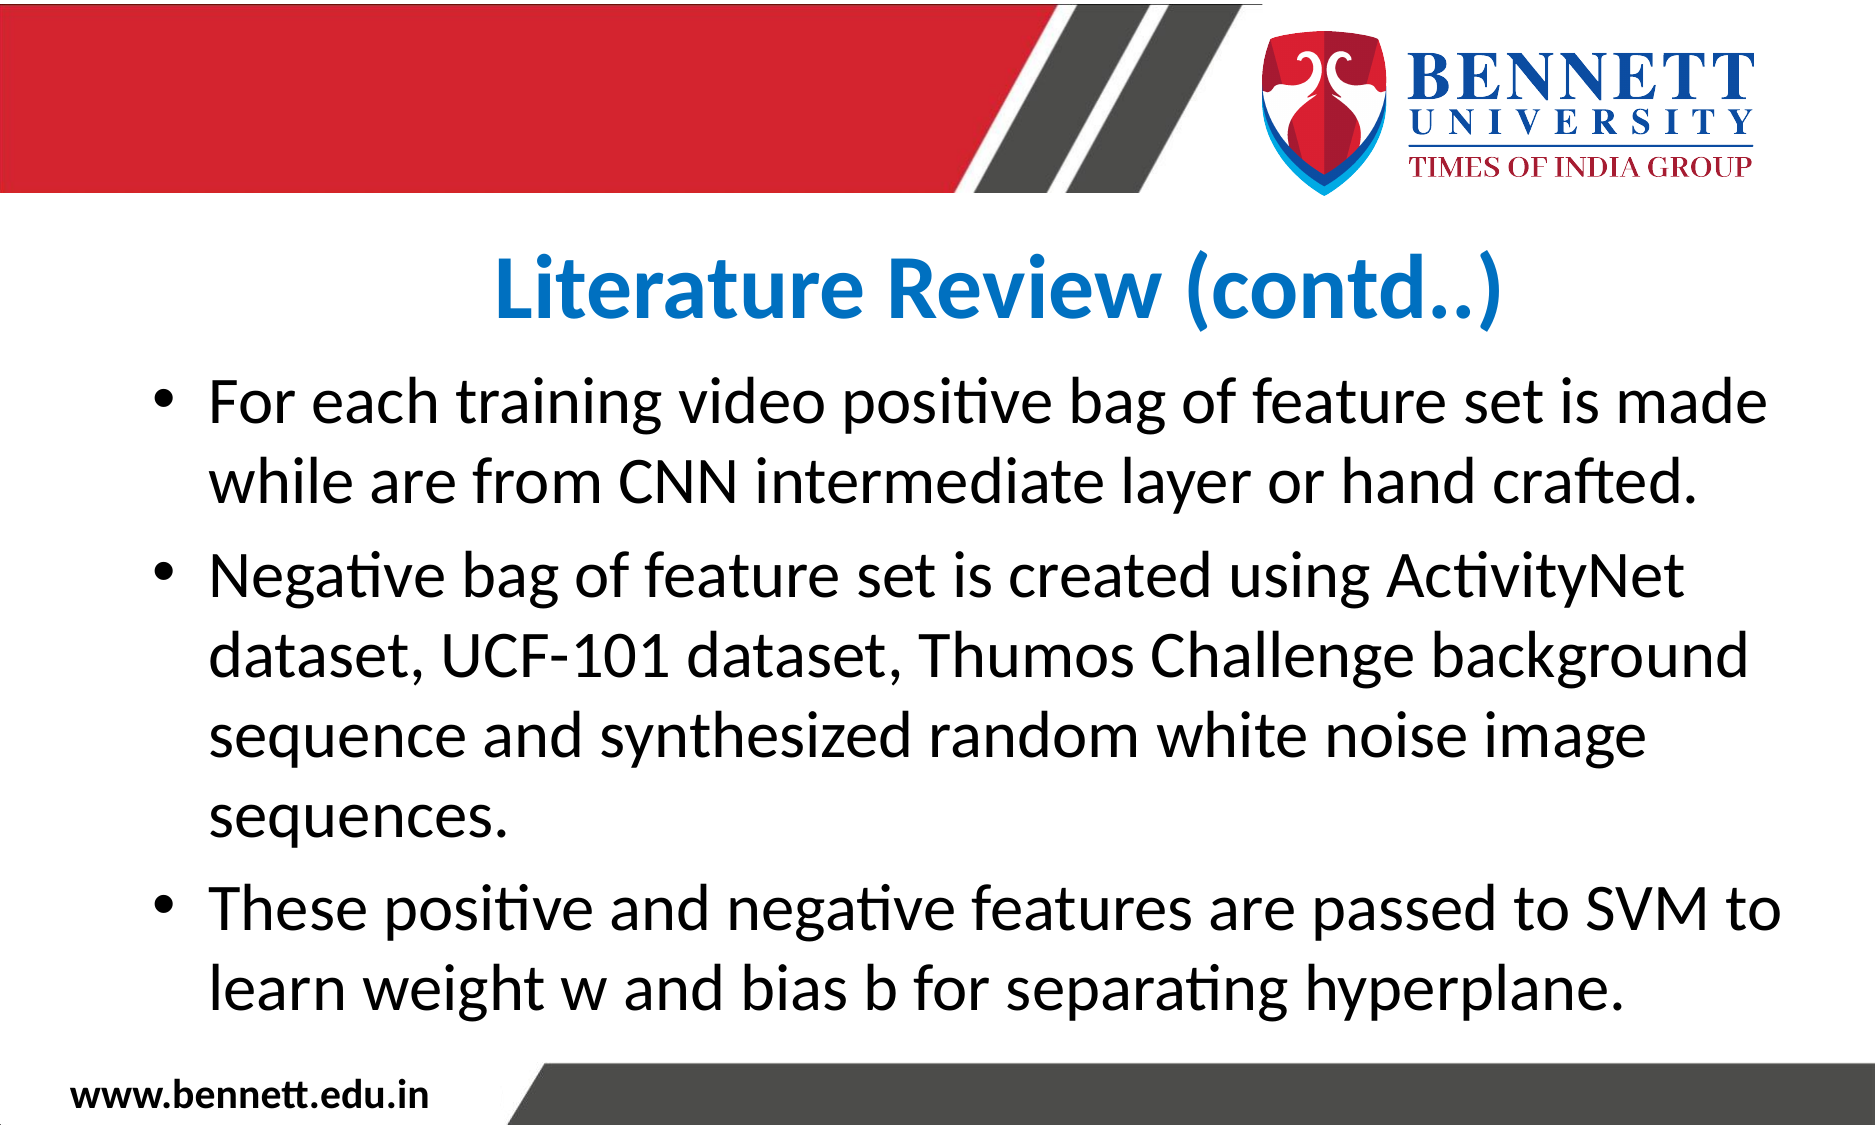

Literature Review (contd..)
For each training video positive bag of feature set is made while are from CNN intermediate layer or hand crafted.
Negative bag of feature set is created using ActivityNet dataset, UCF-101 dataset, Thumos Challenge background sequence and synthesized random white noise image sequences.
These positive and negative features are passed to SVM to learn weight w and bias b for separating hyperplane.